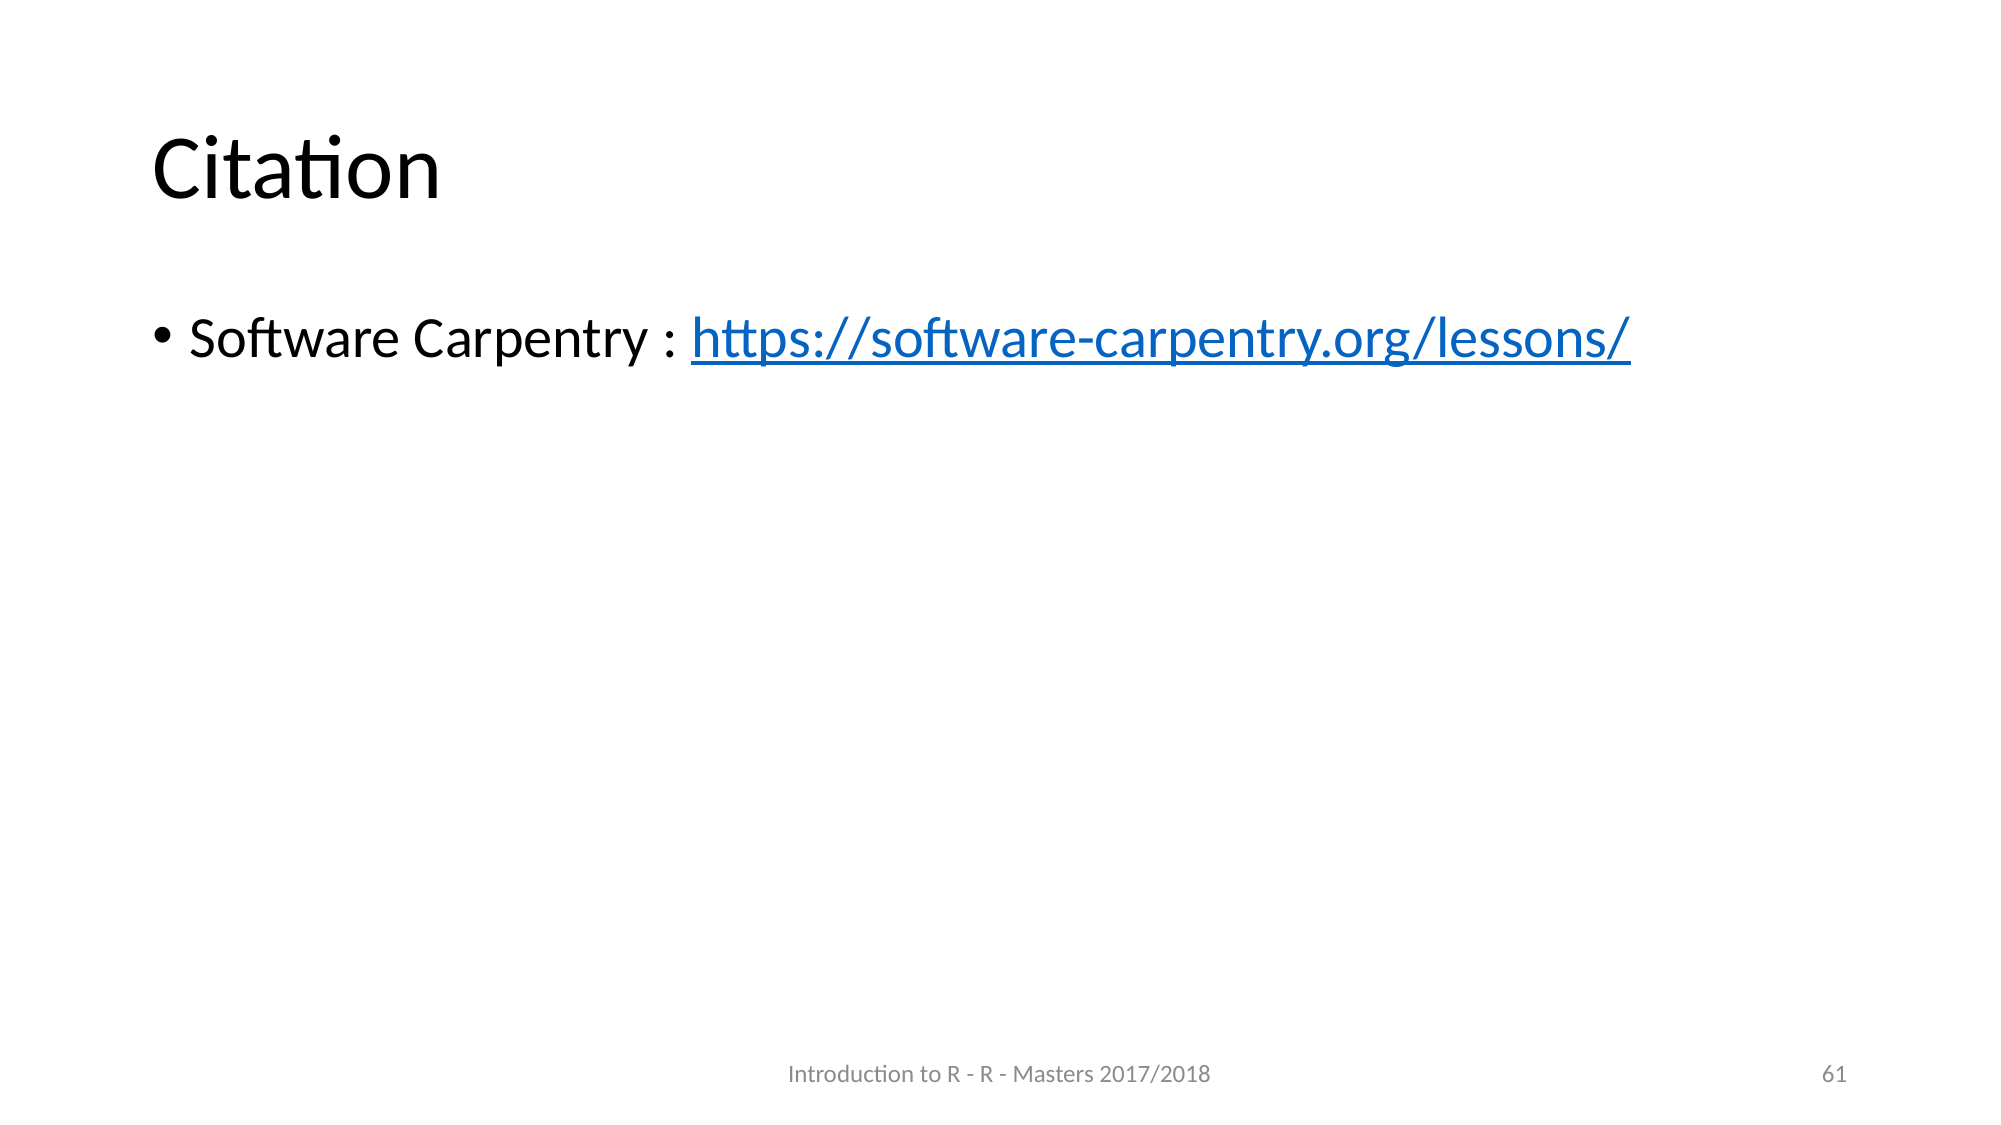

# Citation
Software Carpentry : https://software-carpentry.org/lessons/

Introduction to R - R - Masters 2017/2018
61